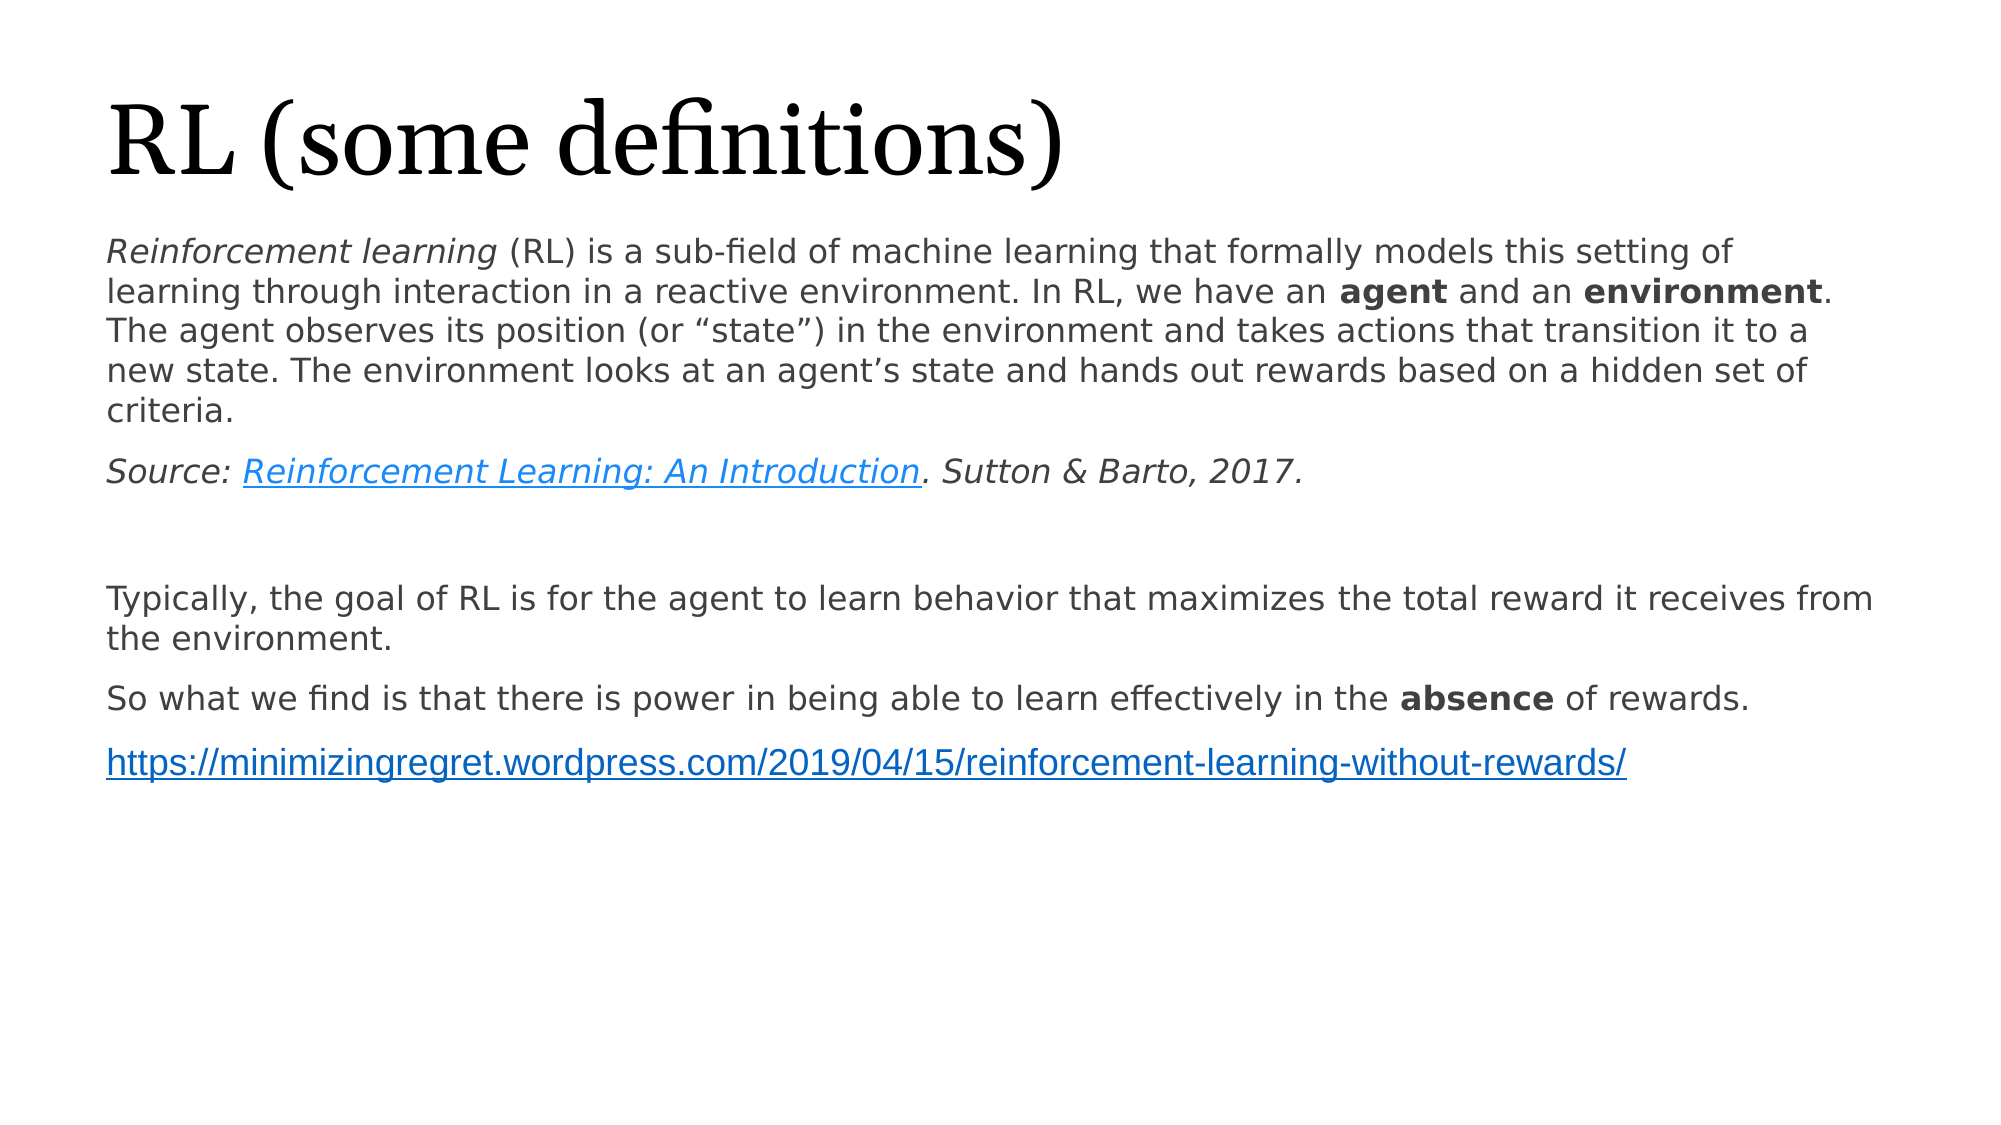

RL (some definitions)
Reinforcement learning (RL) is a sub-field of machine learning that formally models this setting of learning through interaction in a reactive environment. In RL, we have an agent and an environment. The agent observes its position (or “state”) in the environment and takes actions that transition it to a new state. The environment looks at an agent’s state and hands out rewards based on a hidden set of criteria.
Source: Reinforcement Learning: An Introduction. Sutton & Barto, 2017.

Typically, the goal of RL is for the agent to learn behavior that maximizes the total reward it receives from the environment.
So what we find is that there is power in being able to learn effectively in the absence of rewards.
https://minimizingregret.wordpress.com/2019/04/15/reinforcement-learning-without-rewards/